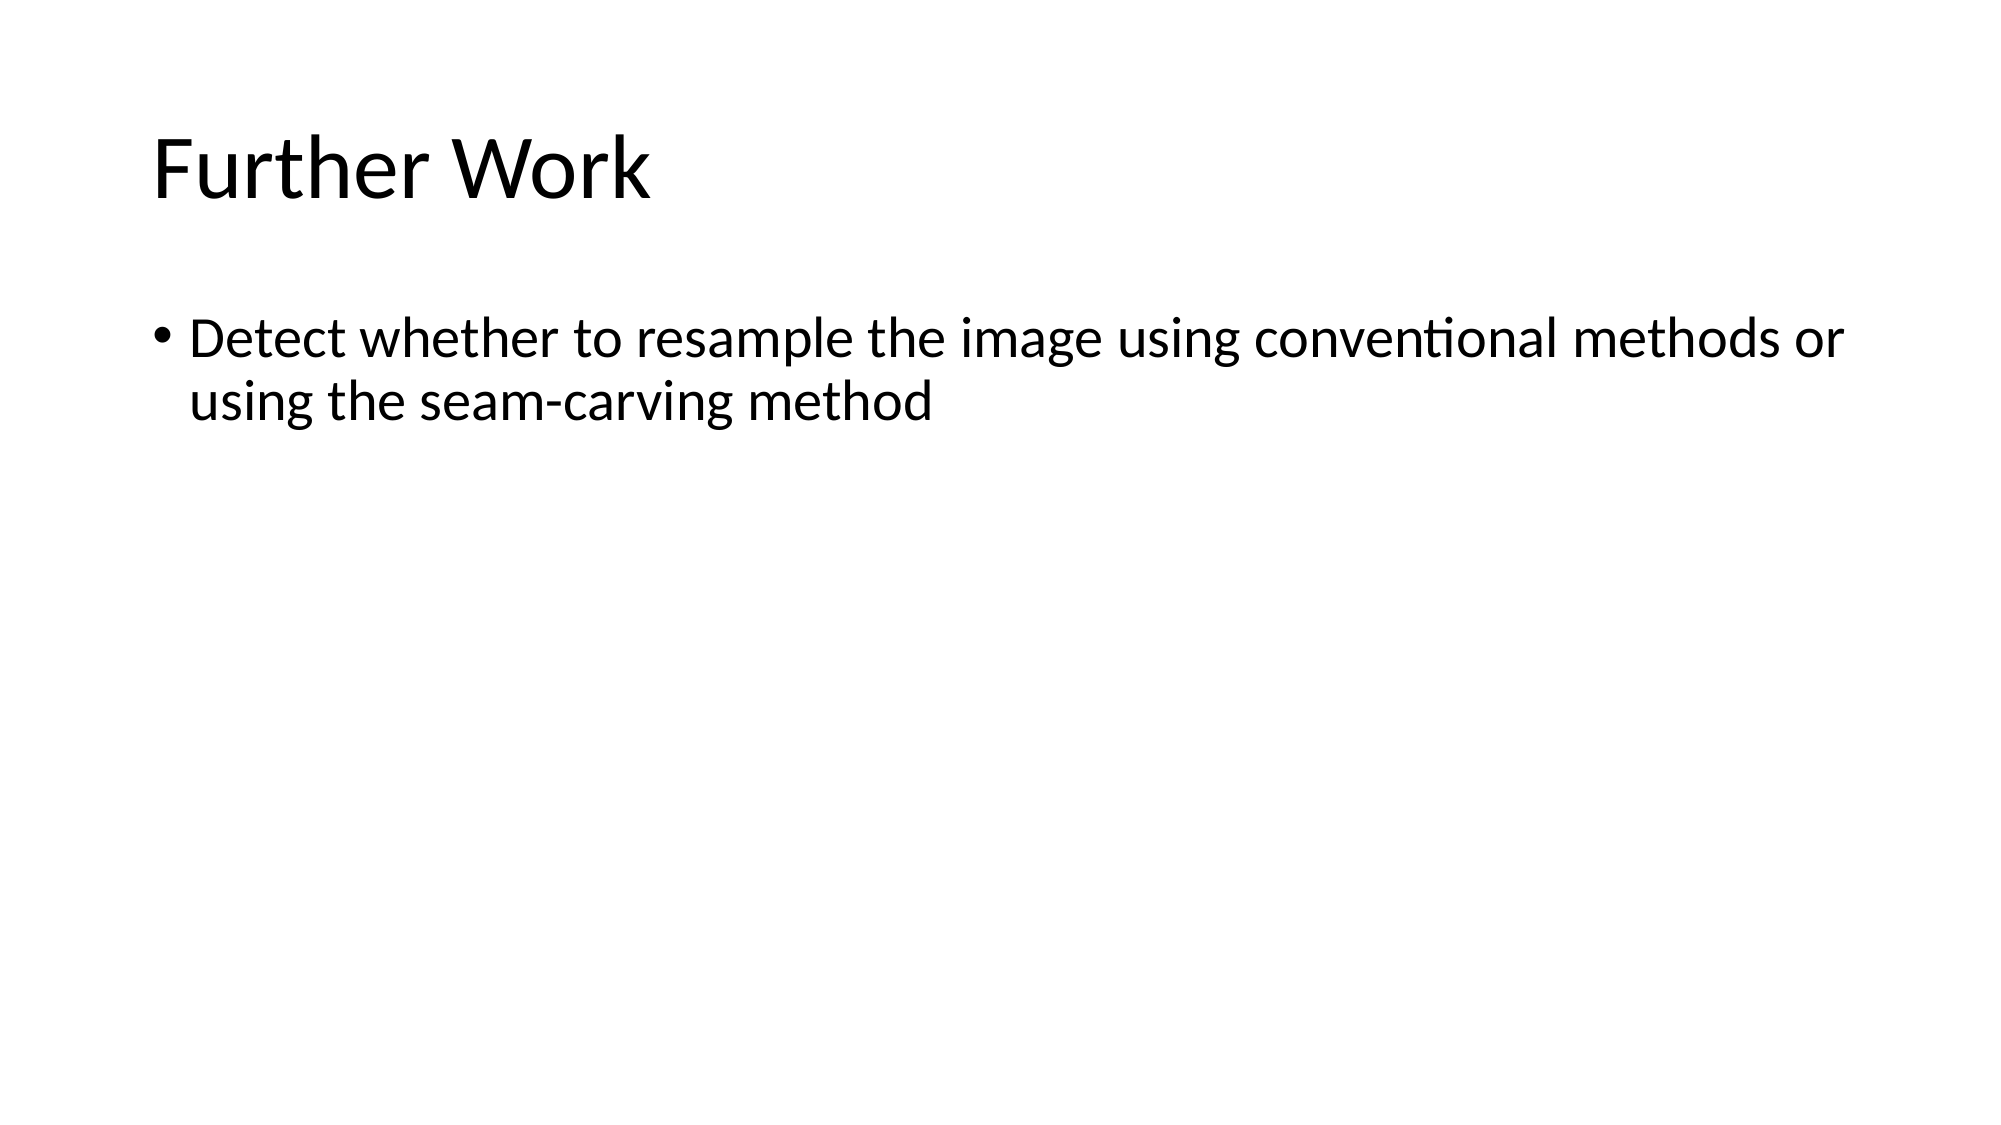

# Further Work
Detect whether to resample the image using conventional methods or using the seam-carving method